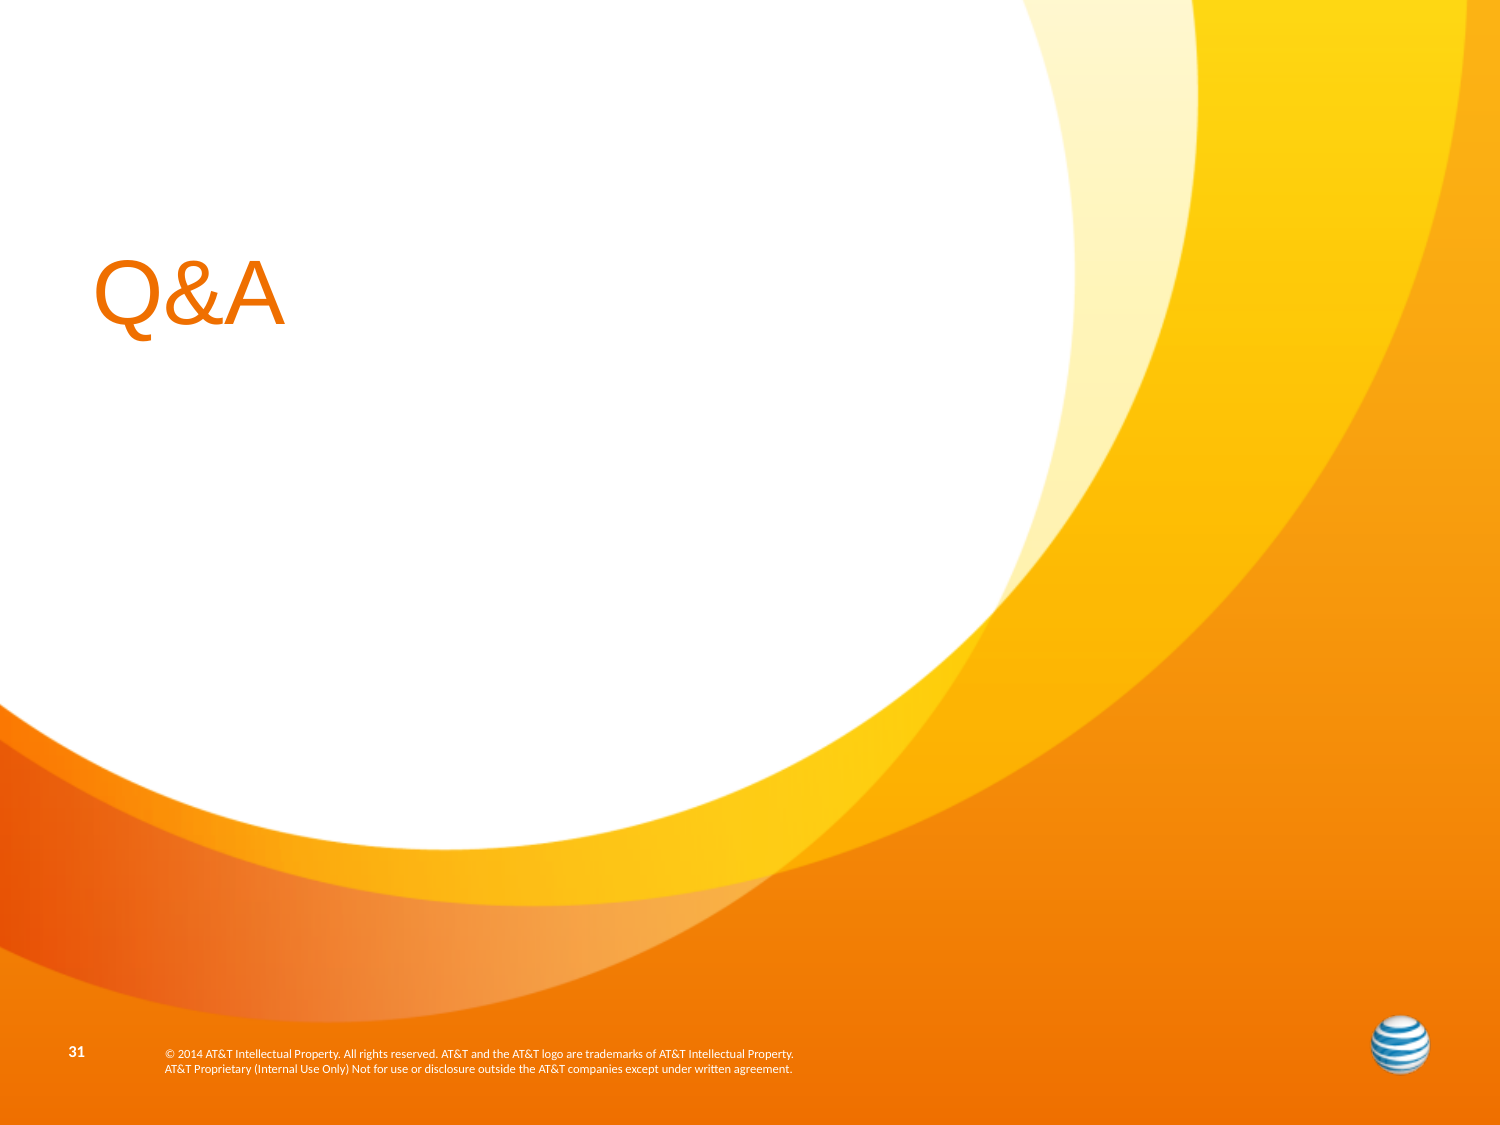

31
© 2014 AT&T Intellectual Property. All rights reserved. AT&T and the AT&T logo are trademarks of AT&T Intellectual Property.
AT&T Proprietary (Internal Use Only) Not for use or disclosure outside the AT&T companies except under written agreement.